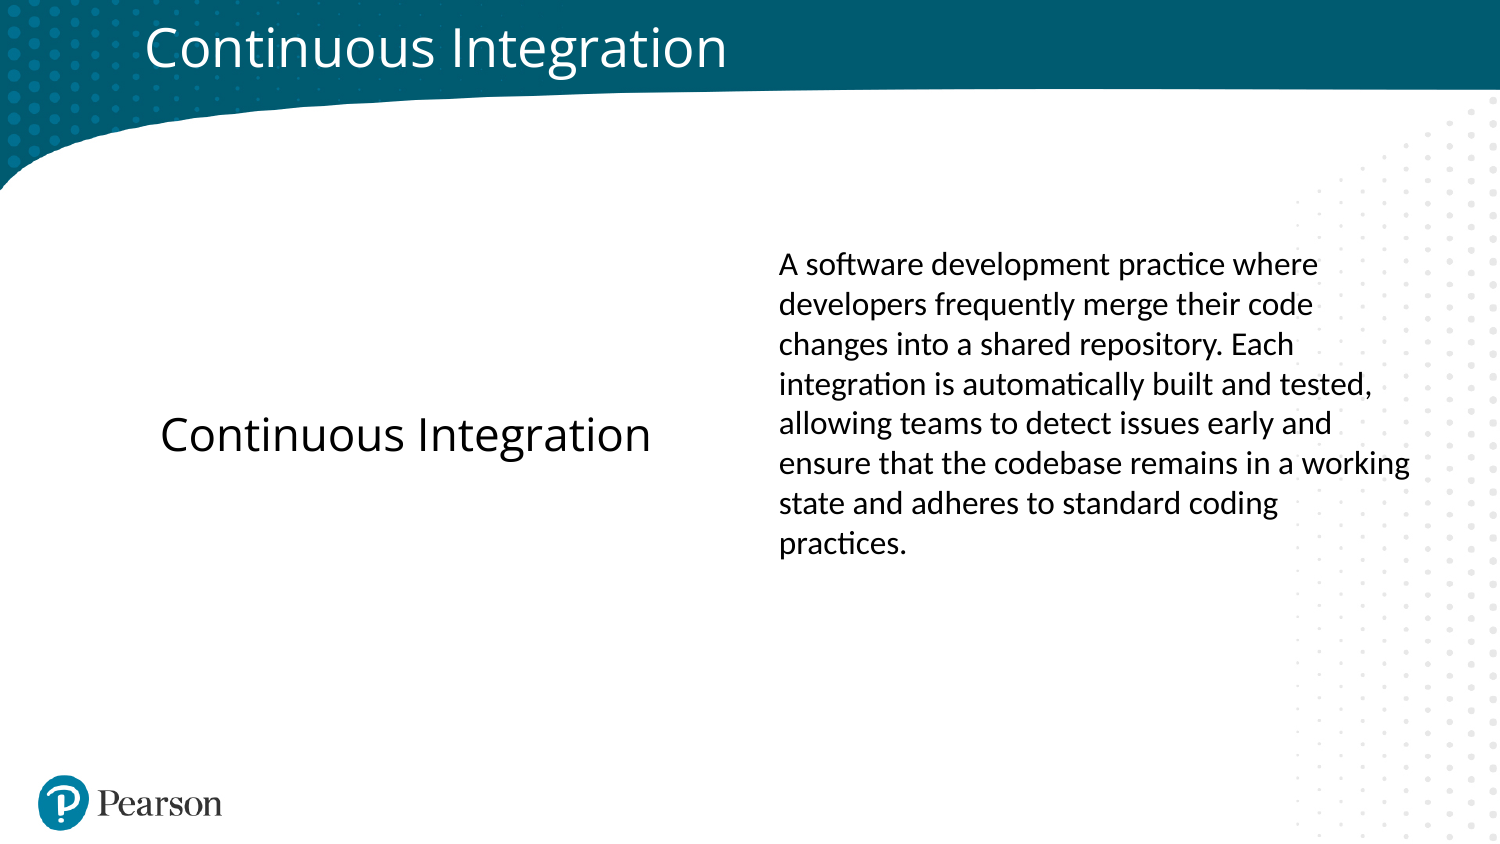

# Continuous Integration
Continuous Integration
A software development practice where developers frequently merge their code changes into a shared repository. Each integration is automatically built and tested, allowing teams to detect issues early and ensure that the codebase remains in a working state and adheres to standard coding practices.